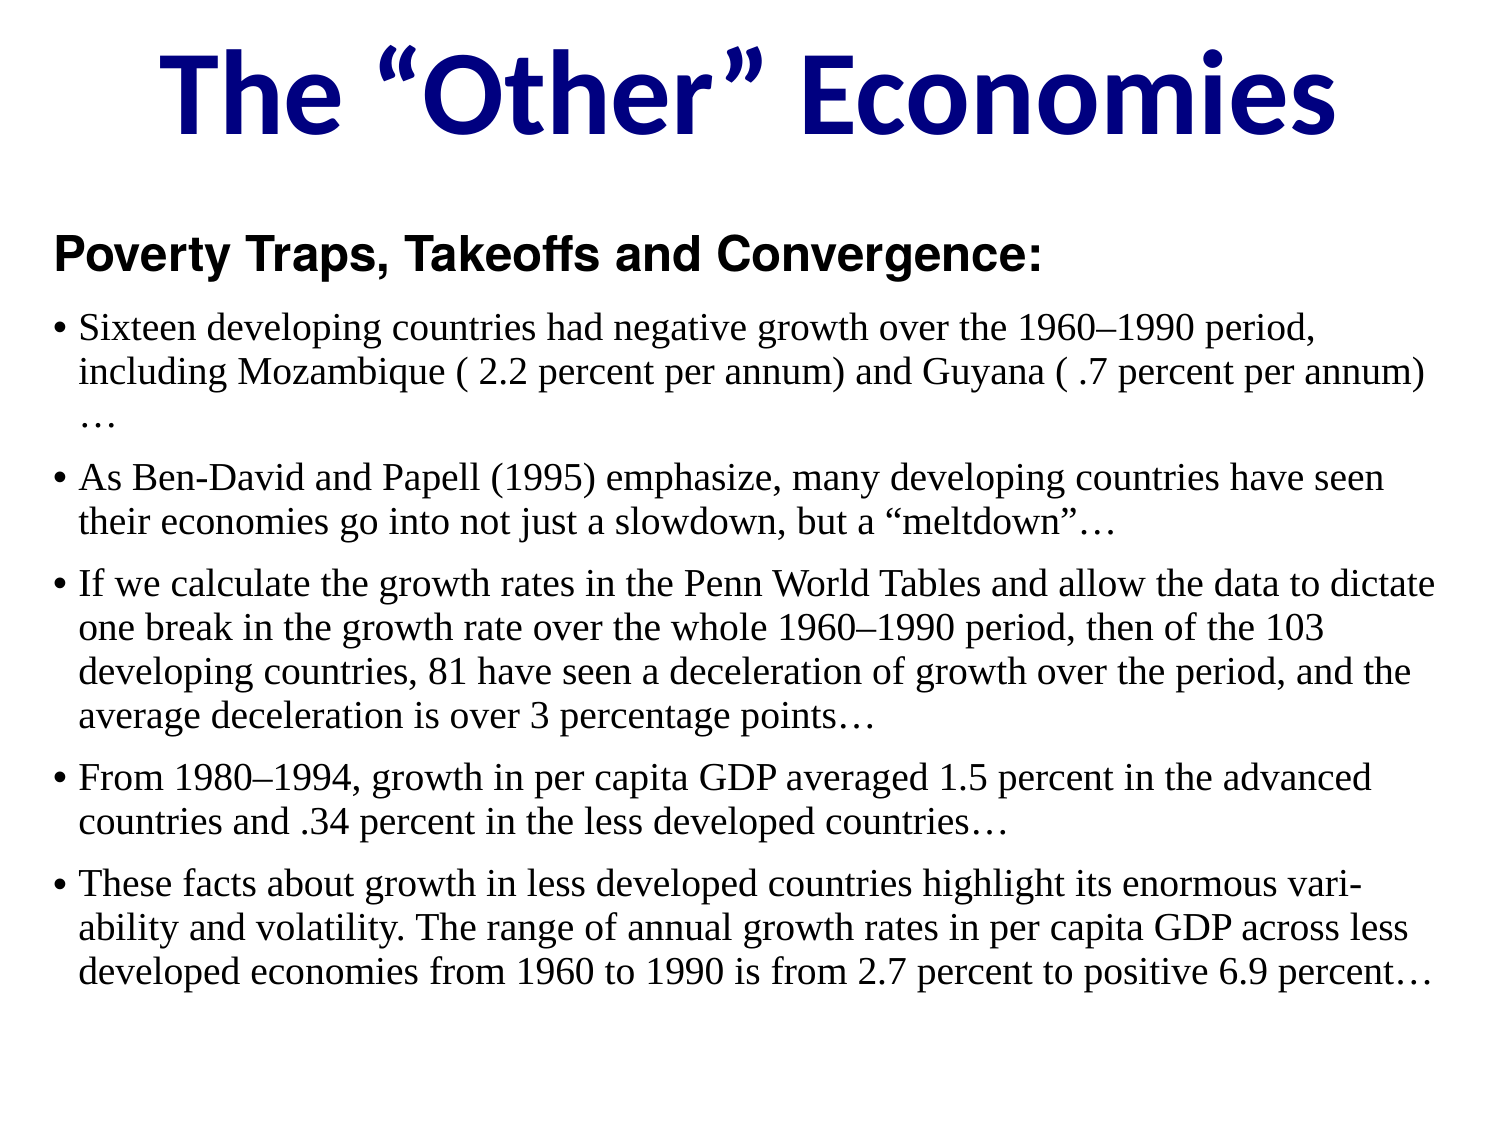

The “Other” Economies
Poverty Traps, Takeoffs and Convergence:
Sixteen developing countries had negative growth over the 1960–1990 period, including Mozambique ( 2.2 percent per annum) and Guyana ( .7 percent per annum)
…
As Ben-David and Papell (1995) emphasize, many developing countries have seen their economies go into not just a slowdown, but a “meltdown”…
If we calculate the growth rates in the Penn World Tables and allow the data to dictate one break in the growth rate over the whole 1960–1990 period, then of the 103 developing countries, 81 have seen a deceleration of growth over the period, and the average deceleration is over 3 percentage points…
From 1980–1994, growth in per capita GDP averaged 1.5 percent in the advanced countries and .34 percent in the less developed countries…
These facts about growth in less developed countries highlight its enormous vari- ability and volatility. The range of annual growth rates in per capita GDP across less developed economies from 1960 to 1990 is from 2.7 percent to positive 6.9 percent…